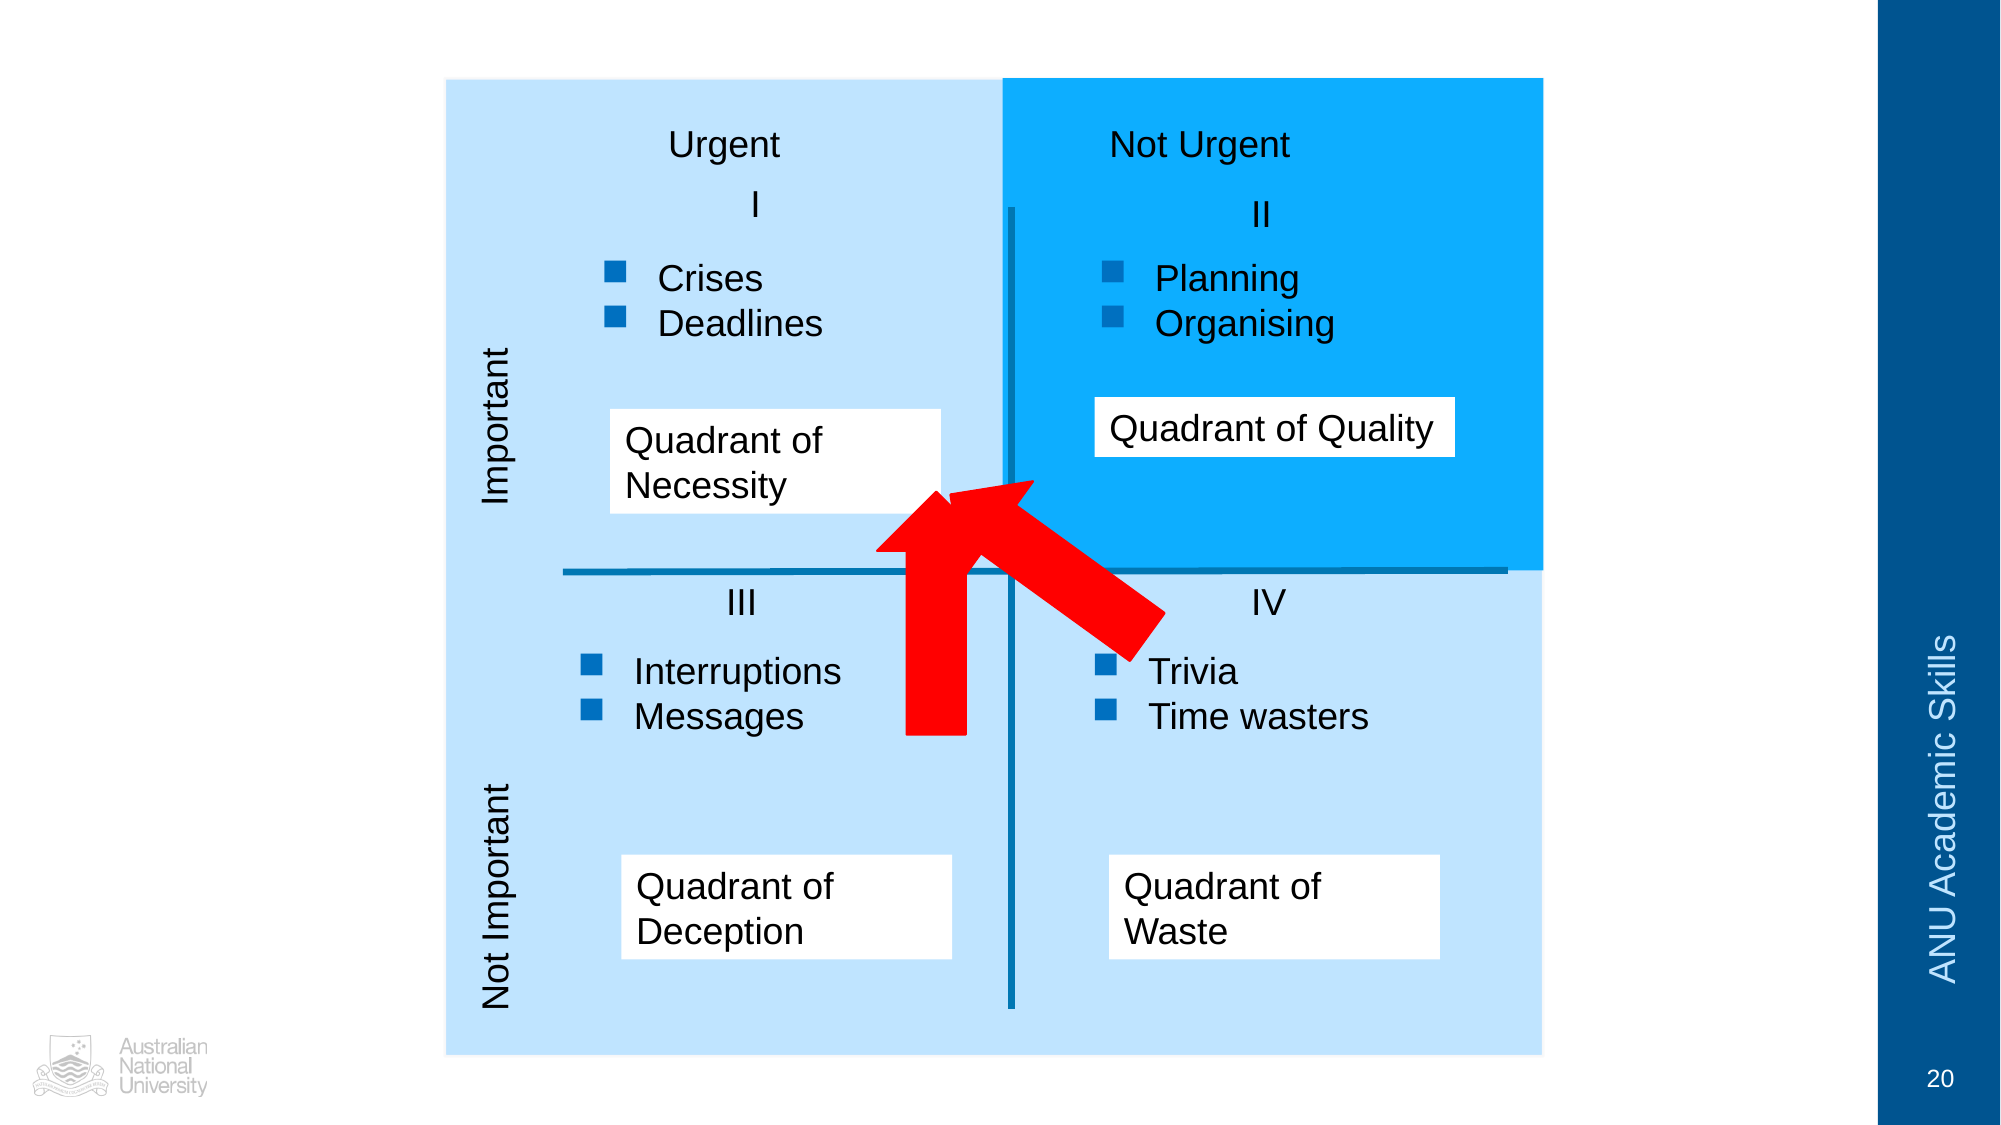

Urgent
Not Urgent
I
II
Important
III
IV
Not Important
Crises
Deadlines
Planning
Organising
Quadrant of Quality
Quadrant of Necessity

ANU Academic Skills
Interruptions
Messages
Trivia
Time wasters
Quadrant of Deception
Quadrant of Waste
20